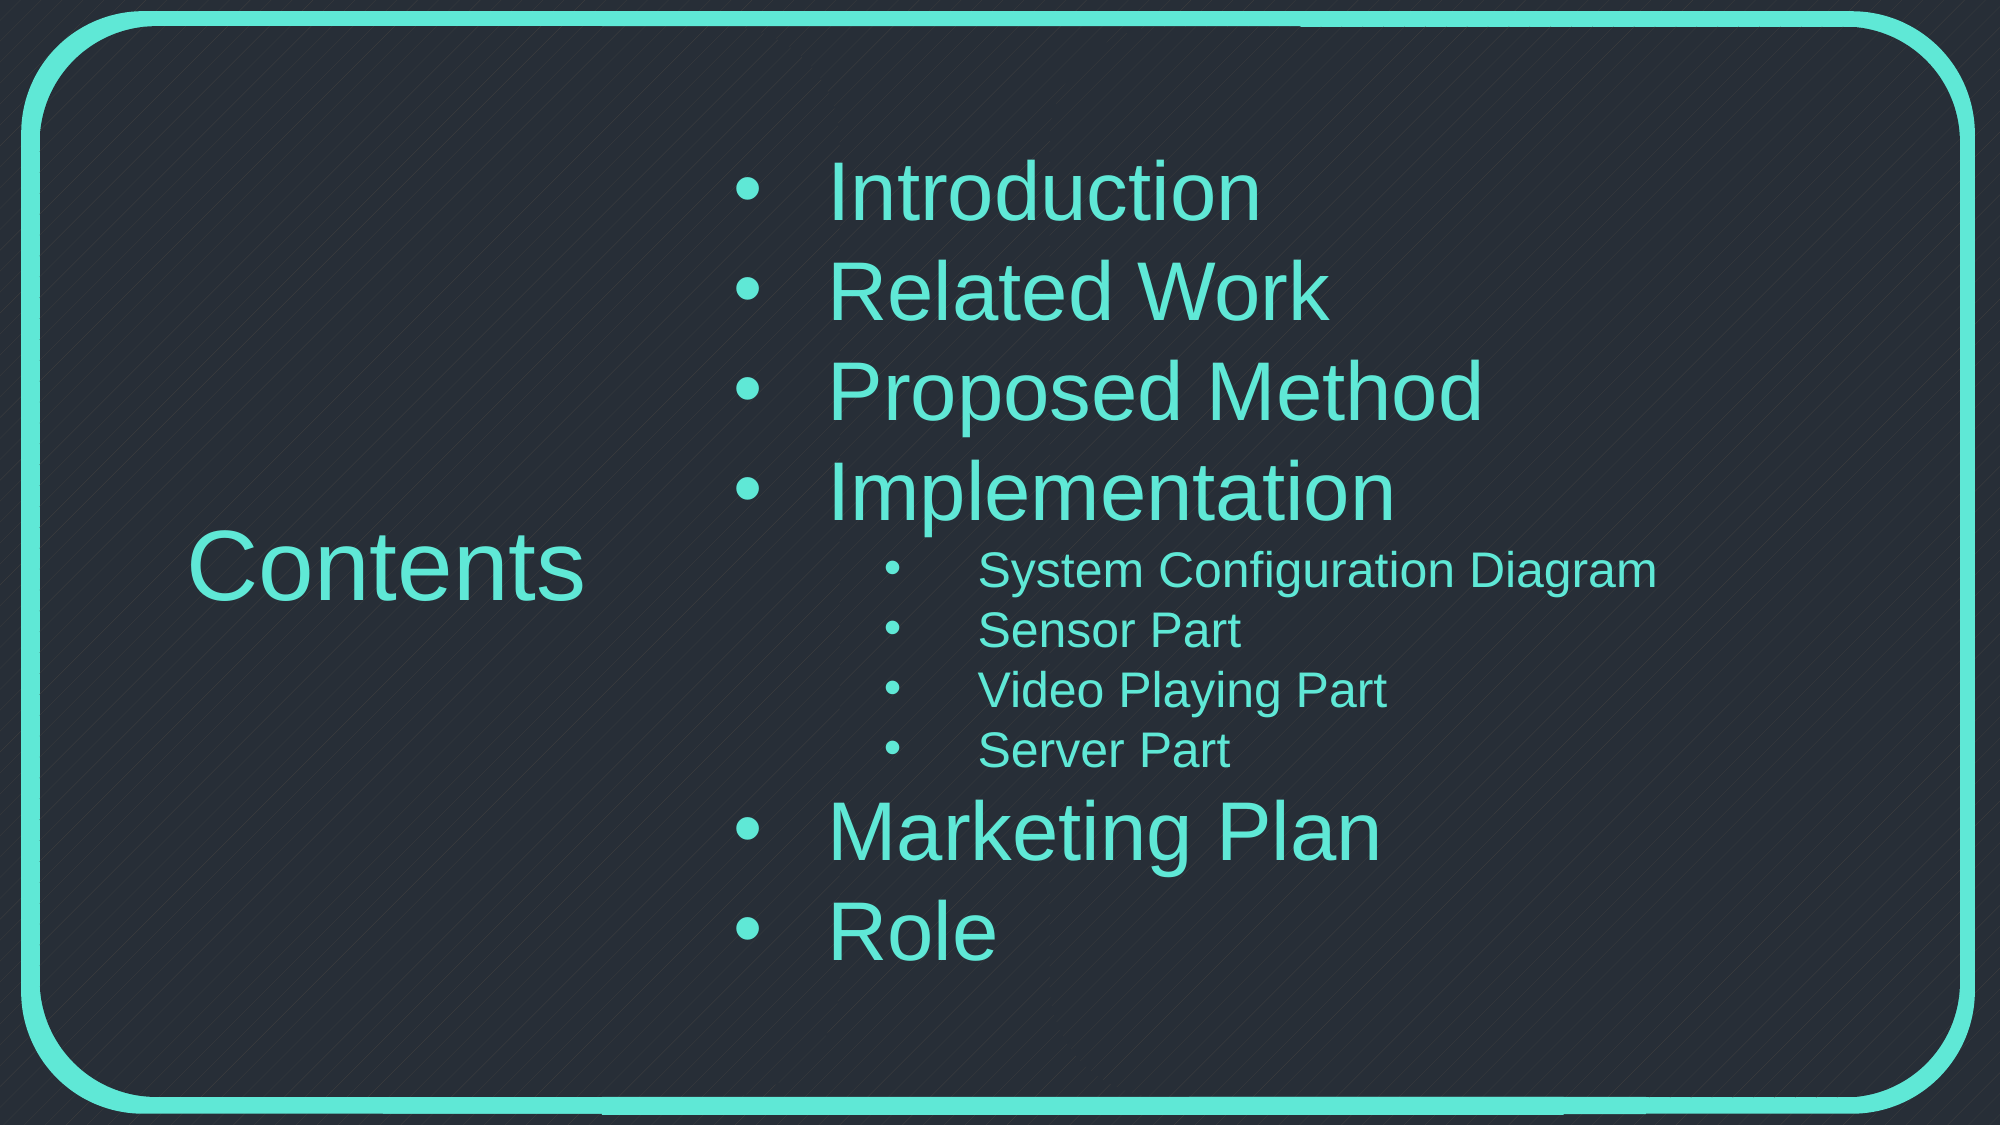

Introduction
Related Work
Proposed Method
Implementation
System Configuration Diagram
Sensor Part
Video Playing Part
Server Part
Marketing Plan
Role
Contents